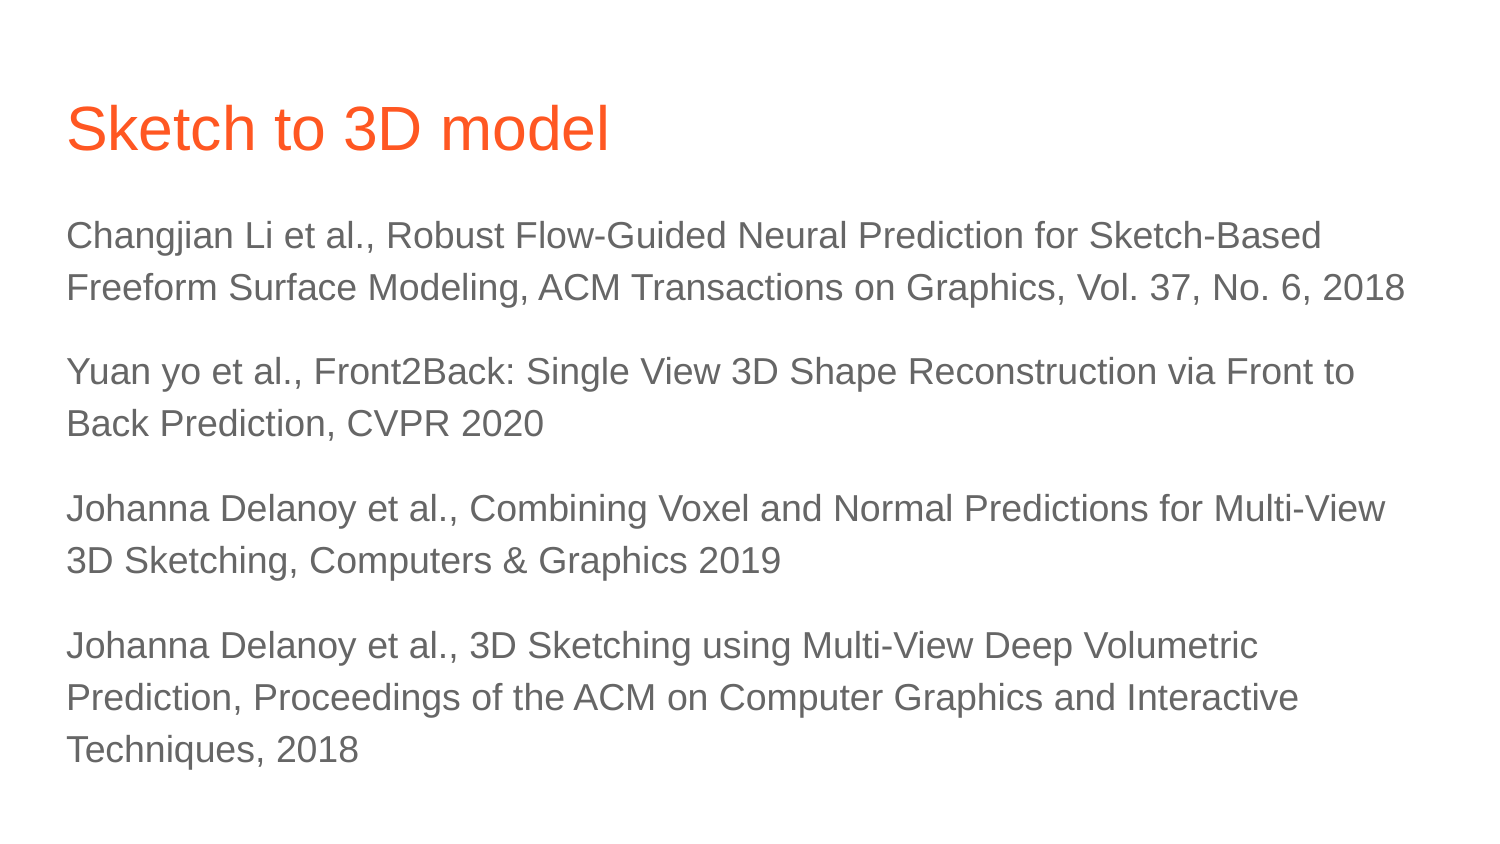

# Sketch to 3D model
Changjian Li et al., Robust Flow-Guided Neural Prediction for Sketch-Based Freeform Surface Modeling, ACM Transactions on Graphics, Vol. 37, No. 6, 2018
Yuan yo et al., Front2Back: Single View 3D Shape Reconstruction via Front to Back Prediction, CVPR 2020
Johanna Delanoy et al., Combining Voxel and Normal Predictions for Multi-View 3D Sketching, Computers & Graphics 2019
Johanna Delanoy et al., 3D Sketching using Multi-View Deep Volumetric Prediction, Proceedings of the ACM on Computer Graphics and Interactive Techniques, 2018